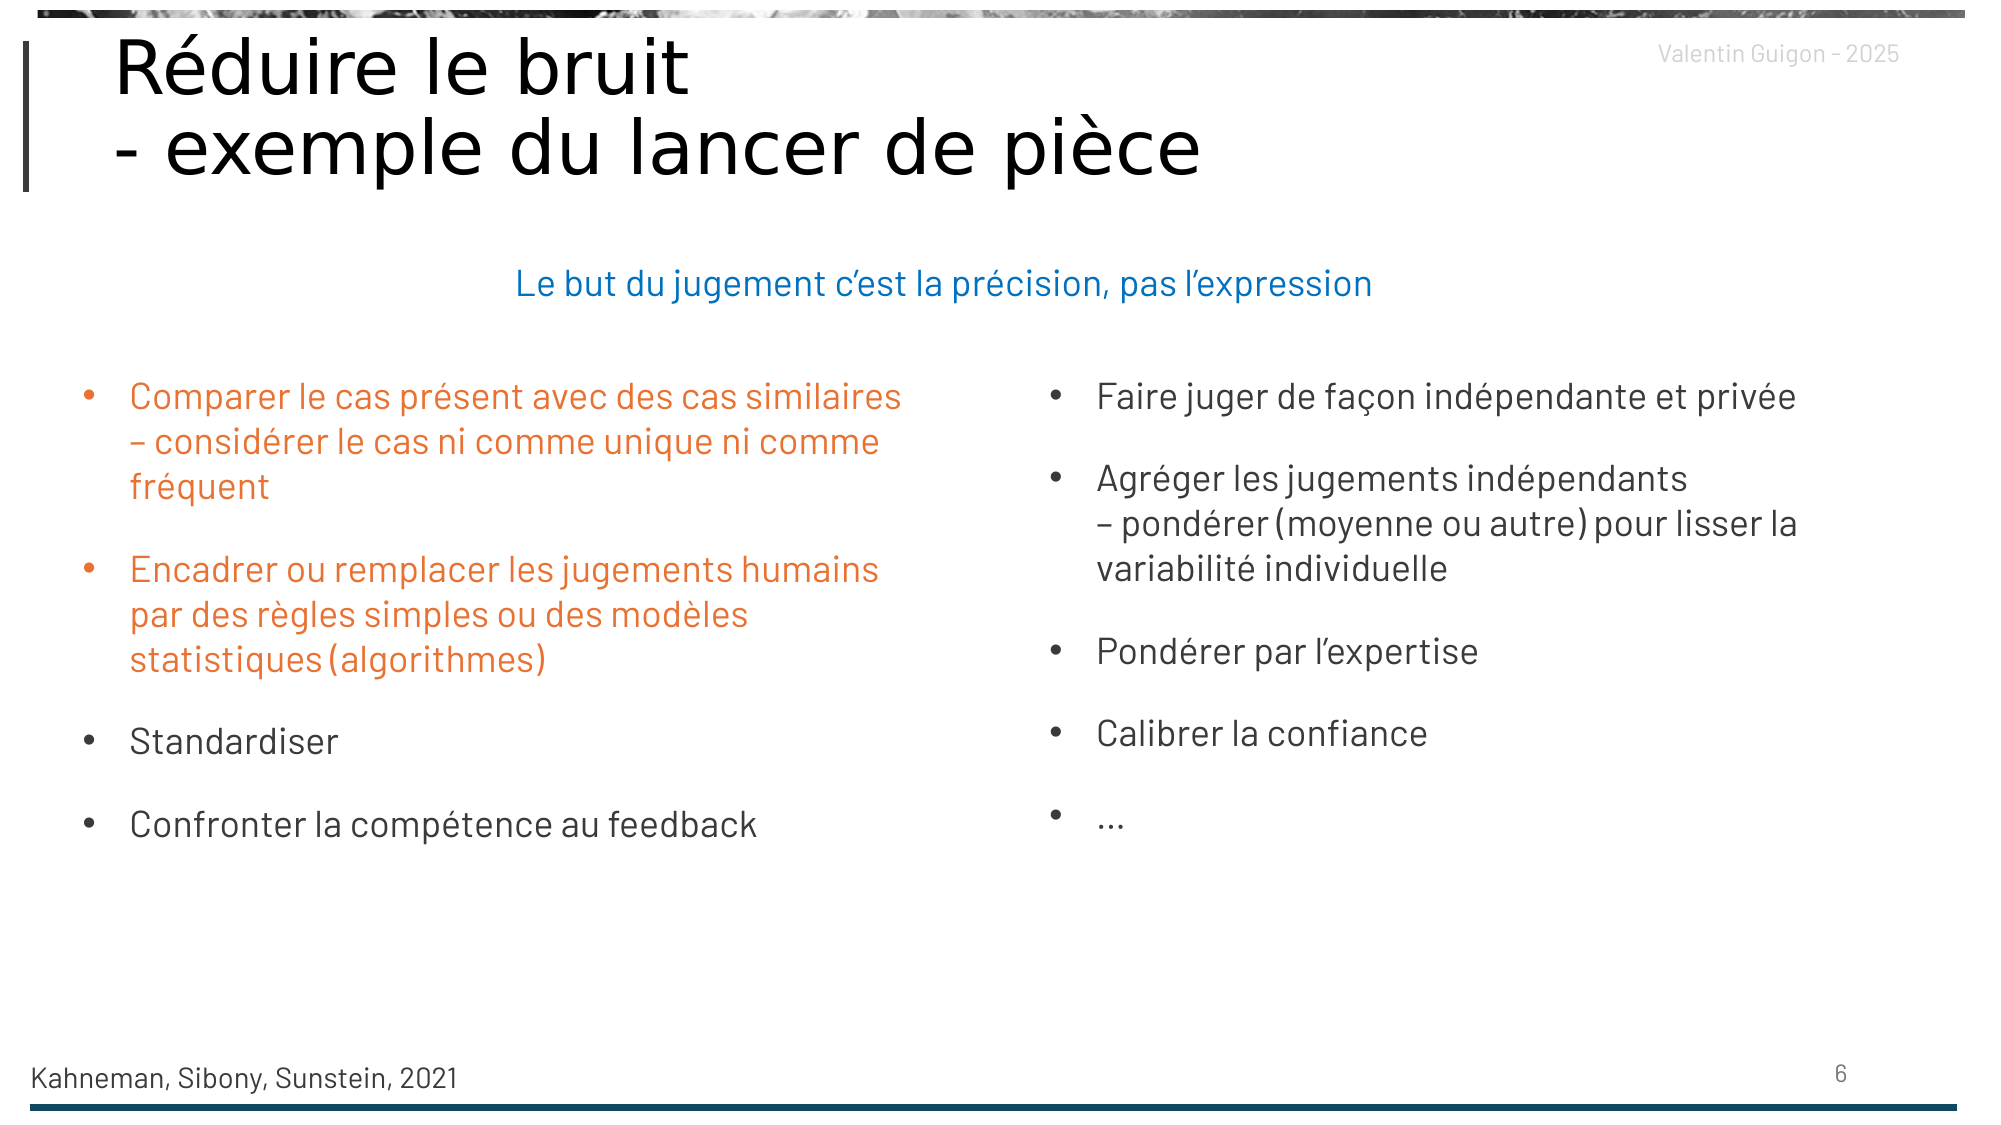

# Réduire le bruit - exemple du lancer de pièce
Valentin Guigon - 2025
Le but du jugement c’est la précision, pas l’expression
Faire juger de façon indépendante et privée
Agréger les jugements indépendants
– pondérer (moyenne ou autre) pour lisser la variabilité individuelle
Pondérer par l’expertise
Calibrer la confiance
…
Comparer le cas présent avec des cas similaires
– considérer le cas ni comme unique ni comme fréquent
Encadrer ou remplacer les jugements humains par des règles simples ou des modèles statistiques (algorithmes)
Standardiser
Confronter la compétence au feedback
6
Kahneman, Sibony, Sunstein, 2021